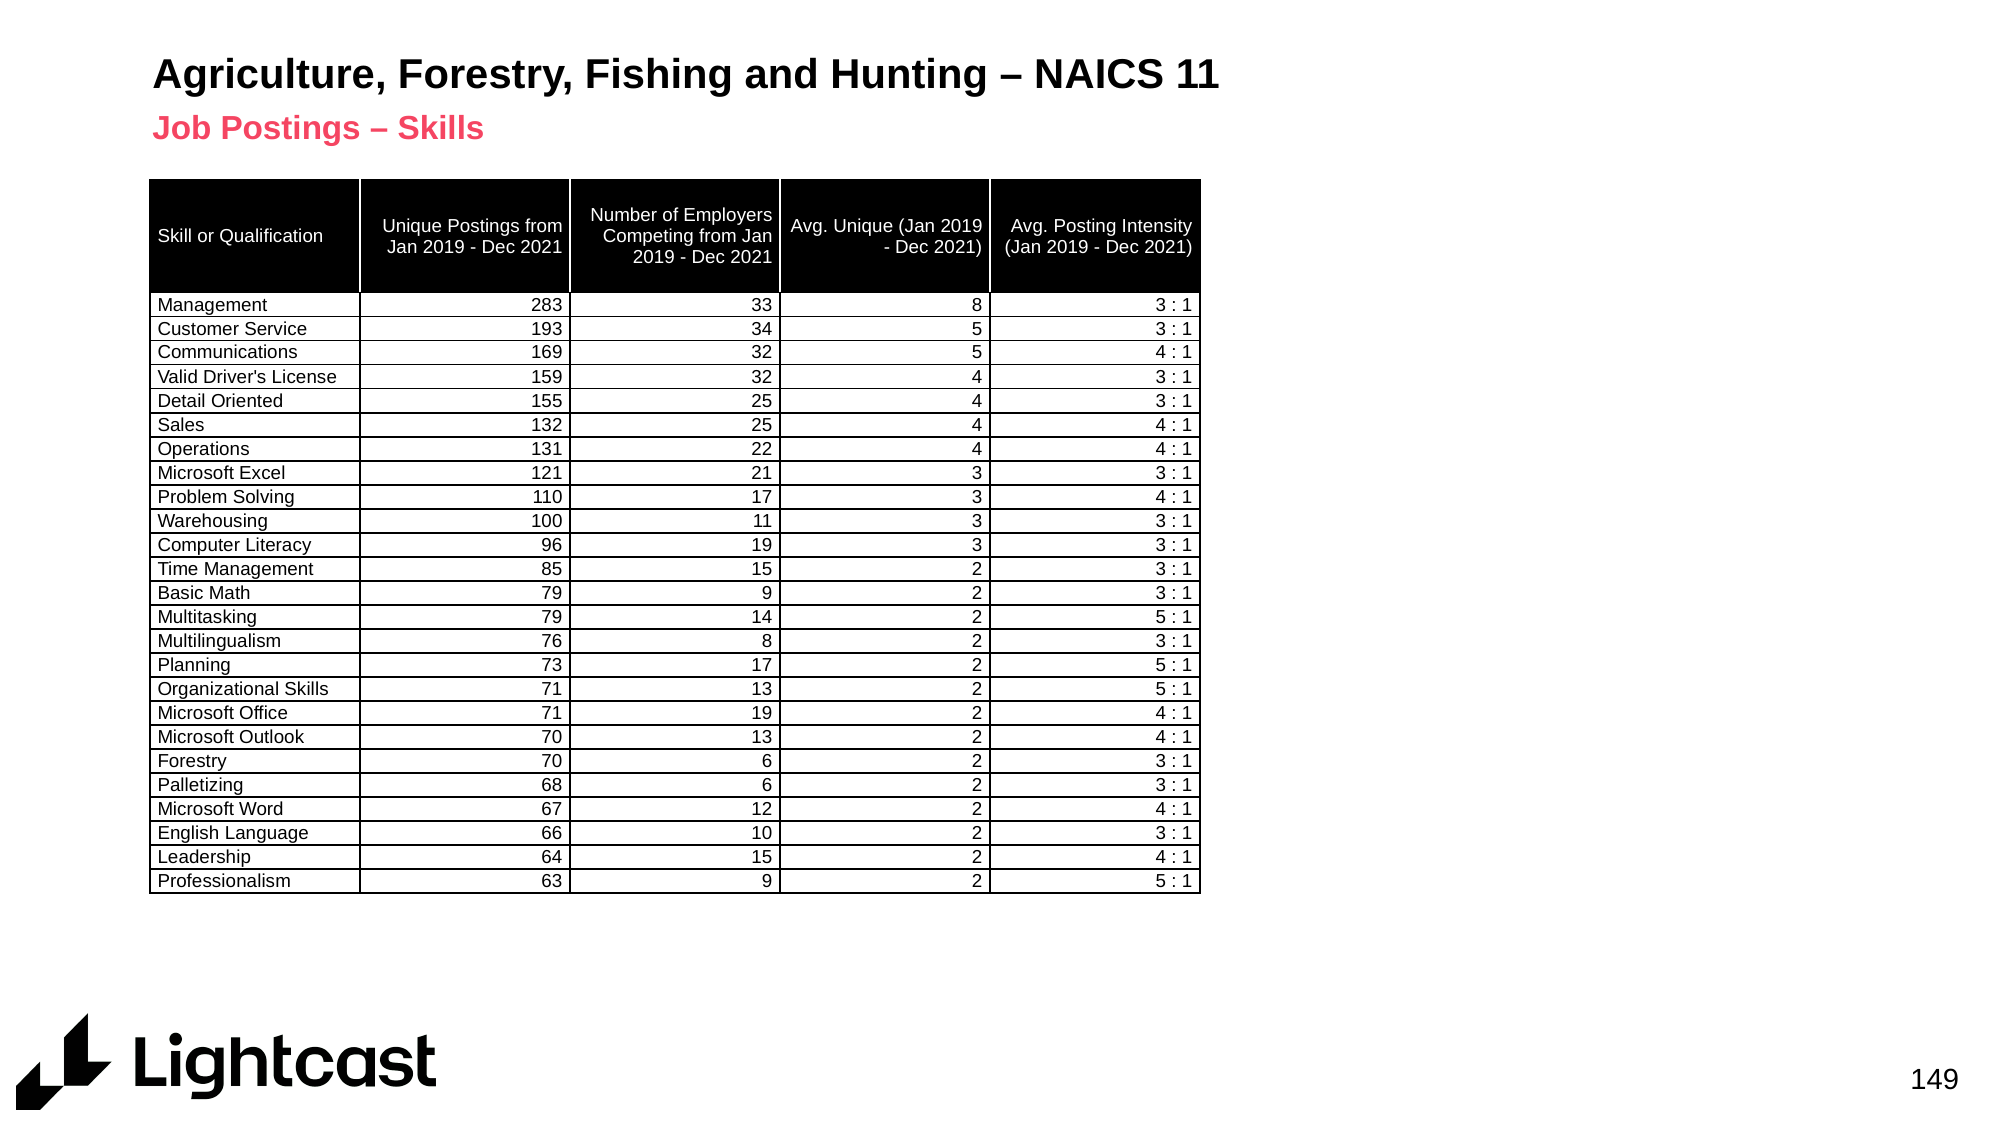

# Agriculture, Forestry, Fishing and Hunting – NAICS 11
Job Postings – Skills
| Skill or Qualification | Unique Postings from Jan 2019 - Dec 2021 | Number of Employers Competing from Jan 2019 - Dec 2021 | Avg. Unique (Jan 2019 - Dec 2021) | Avg. Posting Intensity (Jan 2019 - Dec 2021) |
| --- | --- | --- | --- | --- |
| Management | 283 | 33 | 8 | 3 : 1 |
| Customer Service | 193 | 34 | 5 | 3 : 1 |
| Communications | 169 | 32 | 5 | 4 : 1 |
| Valid Driver's License | 159 | 32 | 4 | 3 : 1 |
| Detail Oriented | 155 | 25 | 4 | 3 : 1 |
| Sales | 132 | 25 | 4 | 4 : 1 |
| Operations | 131 | 22 | 4 | 4 : 1 |
| Microsoft Excel | 121 | 21 | 3 | 3 : 1 |
| Problem Solving | 110 | 17 | 3 | 4 : 1 |
| Warehousing | 100 | 11 | 3 | 3 : 1 |
| Computer Literacy | 96 | 19 | 3 | 3 : 1 |
| Time Management | 85 | 15 | 2 | 3 : 1 |
| Basic Math | 79 | 9 | 2 | 3 : 1 |
| Multitasking | 79 | 14 | 2 | 5 : 1 |
| Multilingualism | 76 | 8 | 2 | 3 : 1 |
| Planning | 73 | 17 | 2 | 5 : 1 |
| Organizational Skills | 71 | 13 | 2 | 5 : 1 |
| Microsoft Office | 71 | 19 | 2 | 4 : 1 |
| Microsoft Outlook | 70 | 13 | 2 | 4 : 1 |
| Forestry | 70 | 6 | 2 | 3 : 1 |
| Palletizing | 68 | 6 | 2 | 3 : 1 |
| Microsoft Word | 67 | 12 | 2 | 4 : 1 |
| English Language | 66 | 10 | 2 | 3 : 1 |
| Leadership | 64 | 15 | 2 | 4 : 1 |
| Professionalism | 63 | 9 | 2 | 5 : 1 |